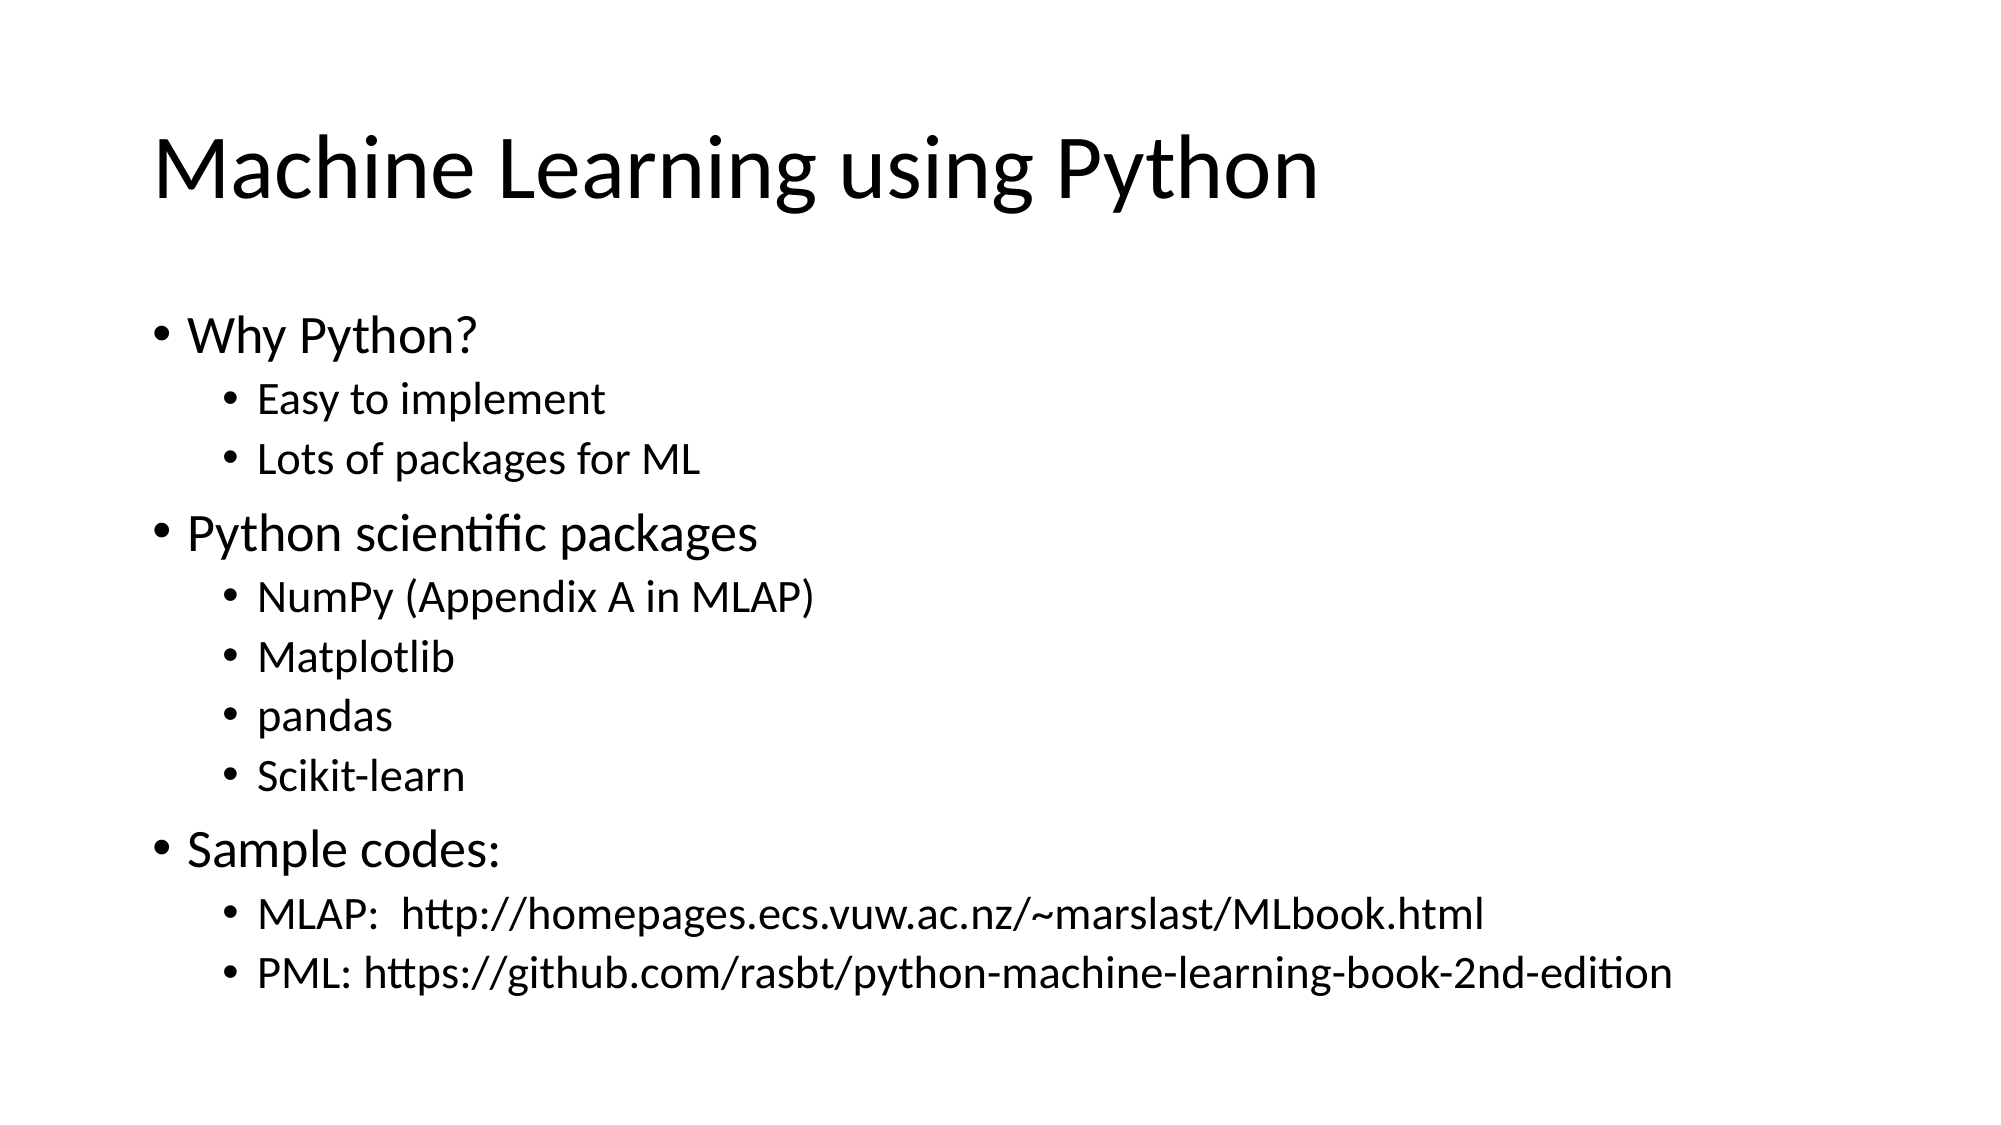

# Machine Learning using Python
Why Python?
Easy to implement
Lots of packages for ML
Python scientific packages
NumPy (Appendix A in MLAP)
Matplotlib
pandas
Scikit-learn
Sample codes:
MLAP:  http://homepages.ecs.vuw.ac.nz/~marslast/MLbook.html
PML: https://github.com/rasbt/python-machine-learning-book-2nd-edition